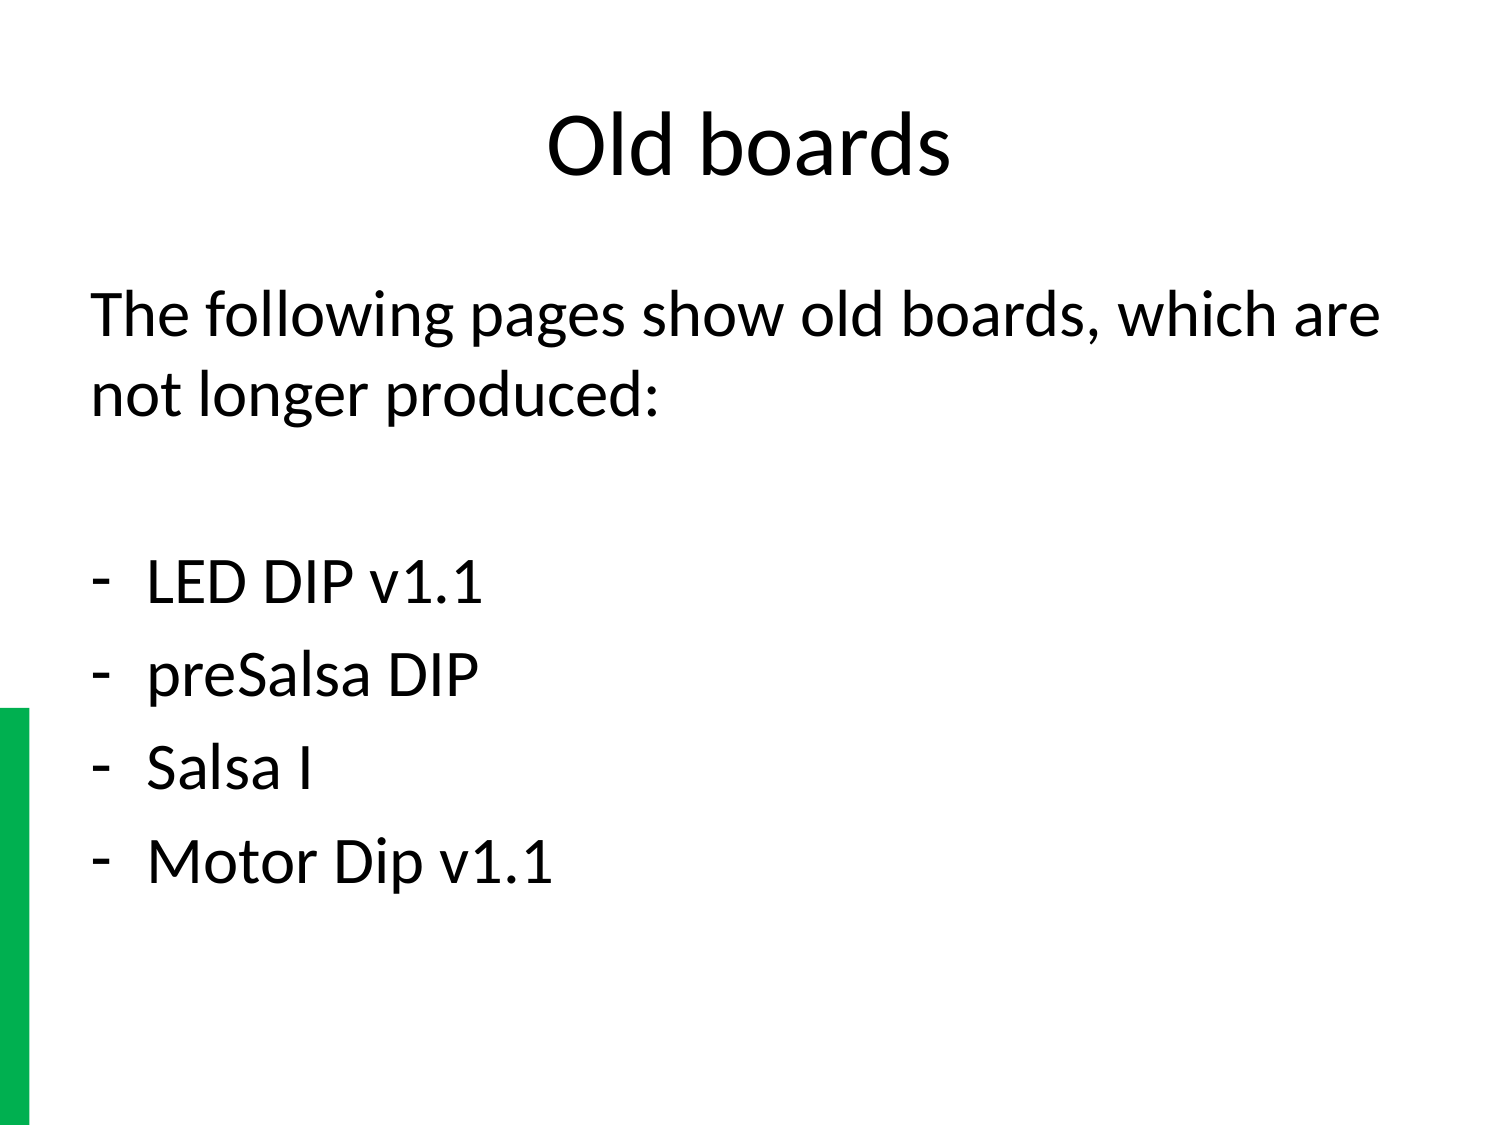

# Old boards
The following pages show old boards, which are not longer produced:

LED DIP v1.1
preSalsa DIP
Salsa I
Motor Dip v1.1